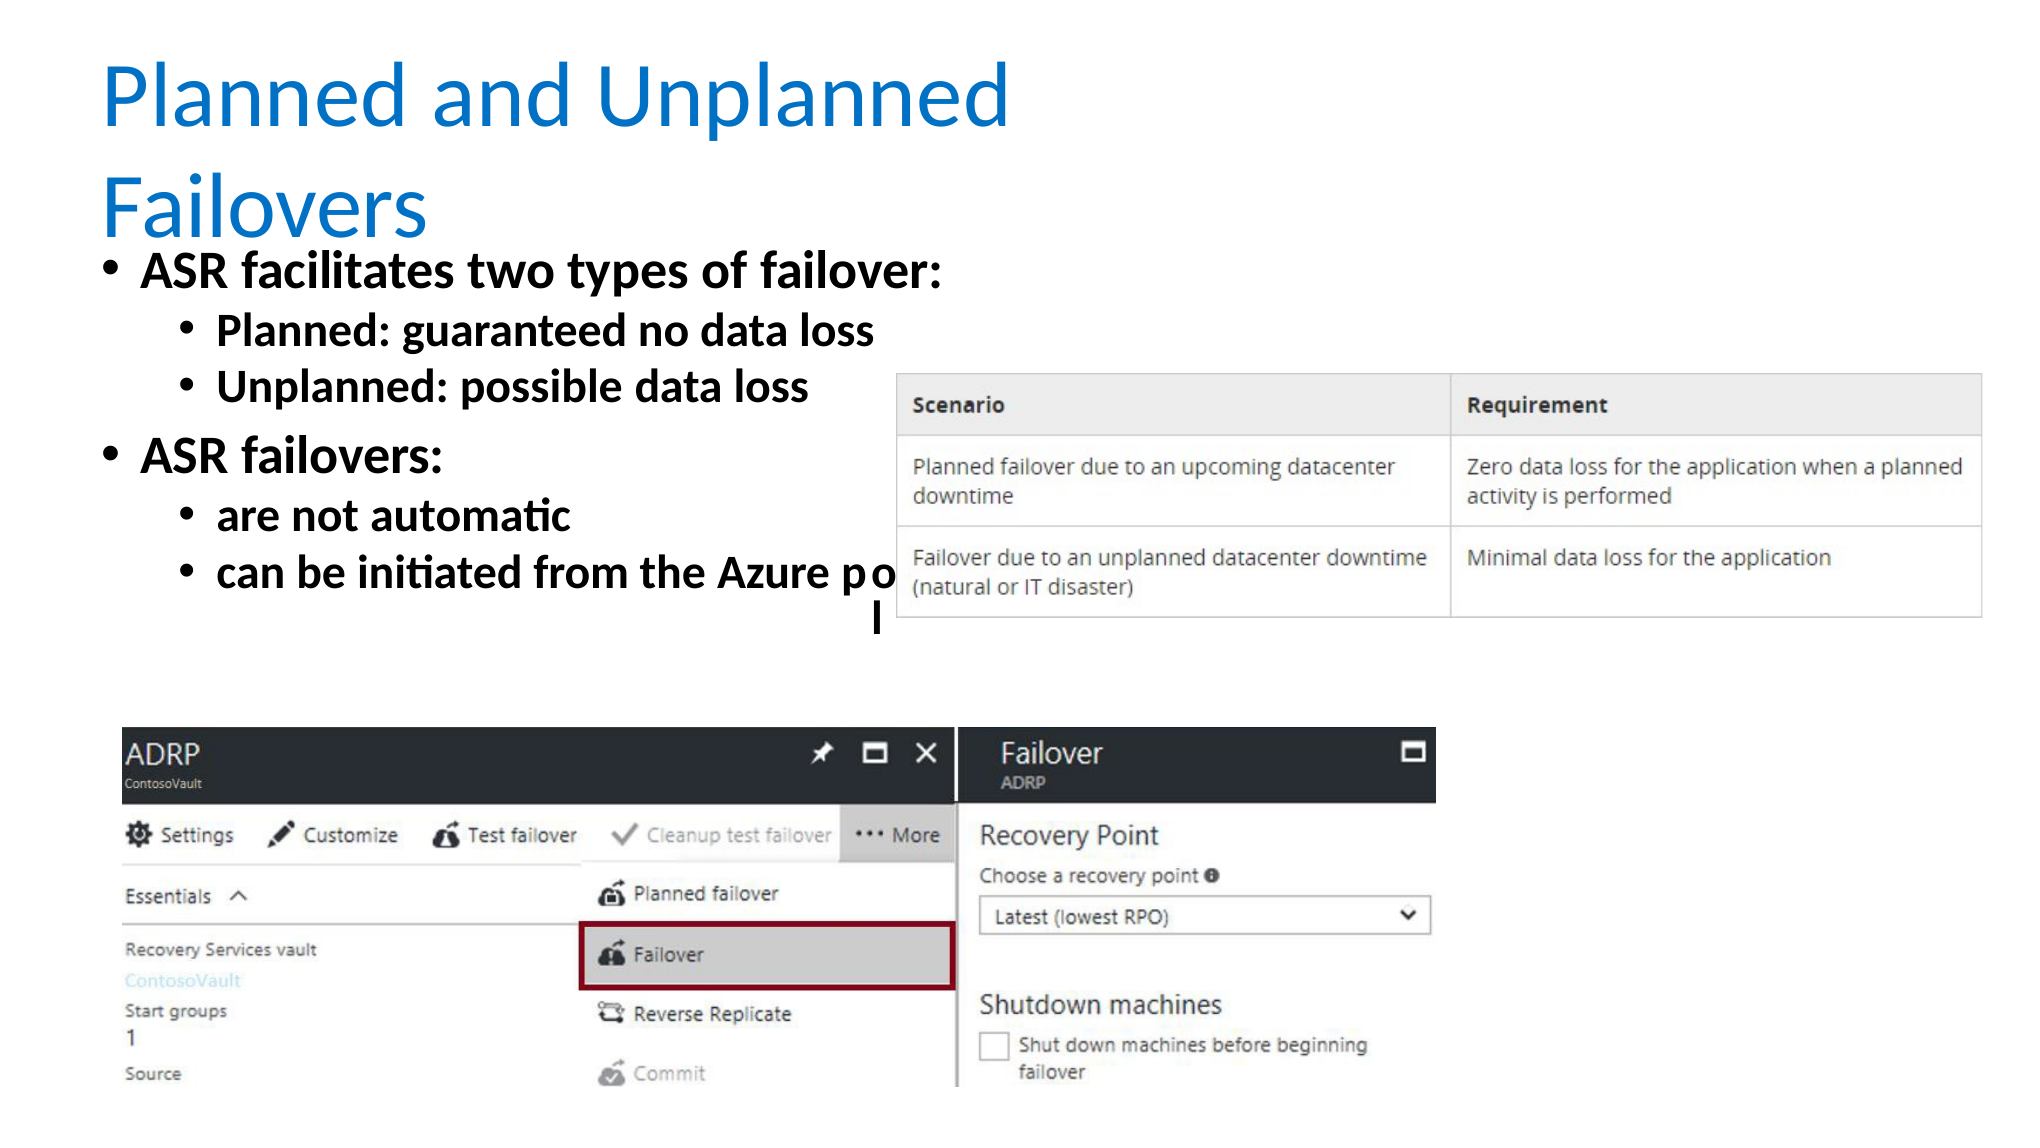

# Planned and Unplanned Failovers
ASR facilitates two types of failover:
Planned: guaranteed no data loss
Unplanned: possible data loss
ASR failovers:
are not automatic
can be initiated from the Azure p

ortal